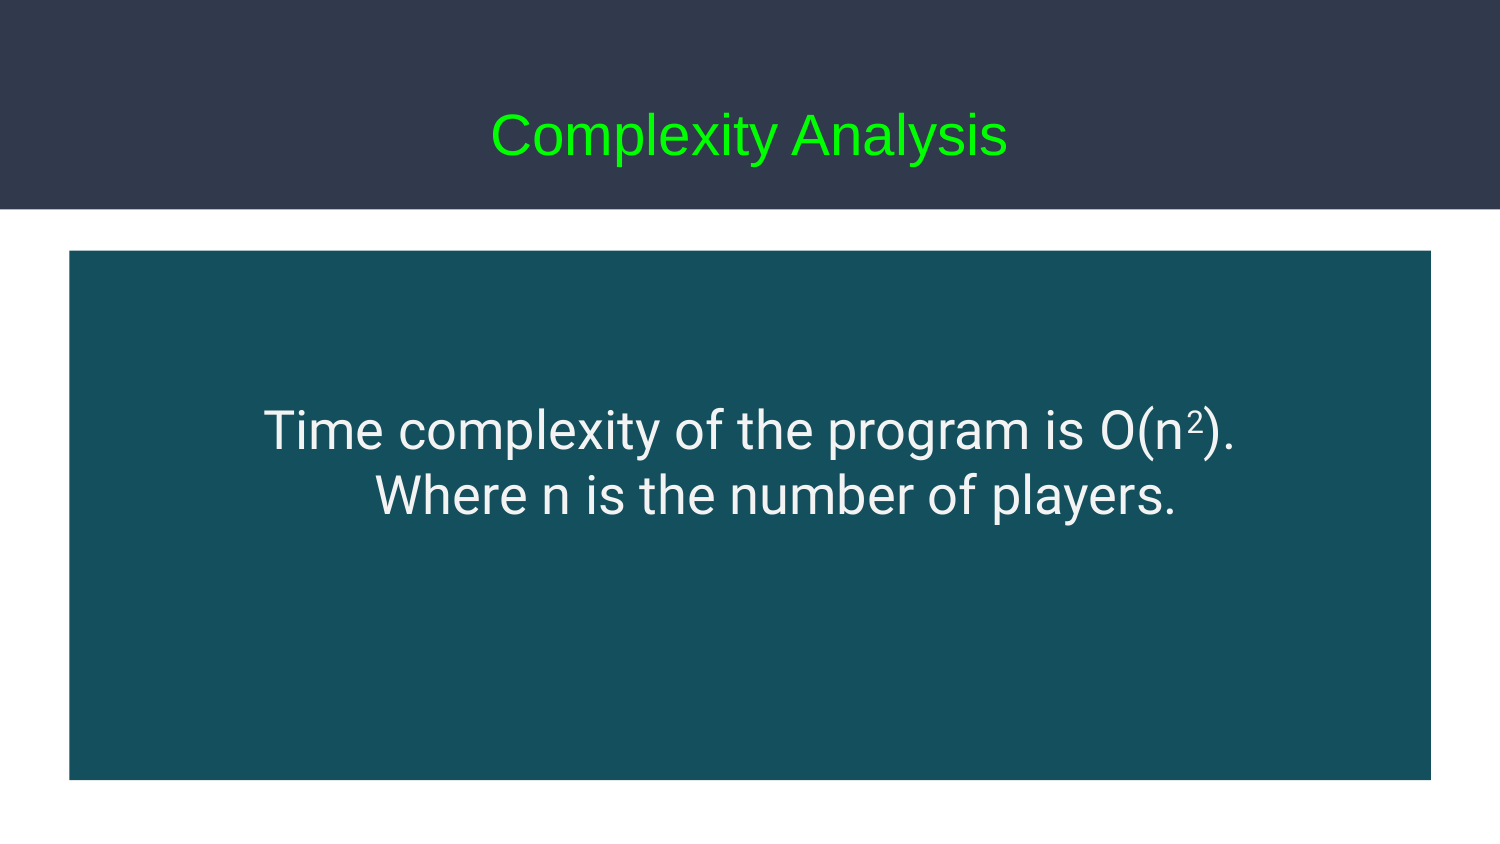

# Complexity Analysis

Time complexity of the program is O(n2).
    Where n is the number of players.